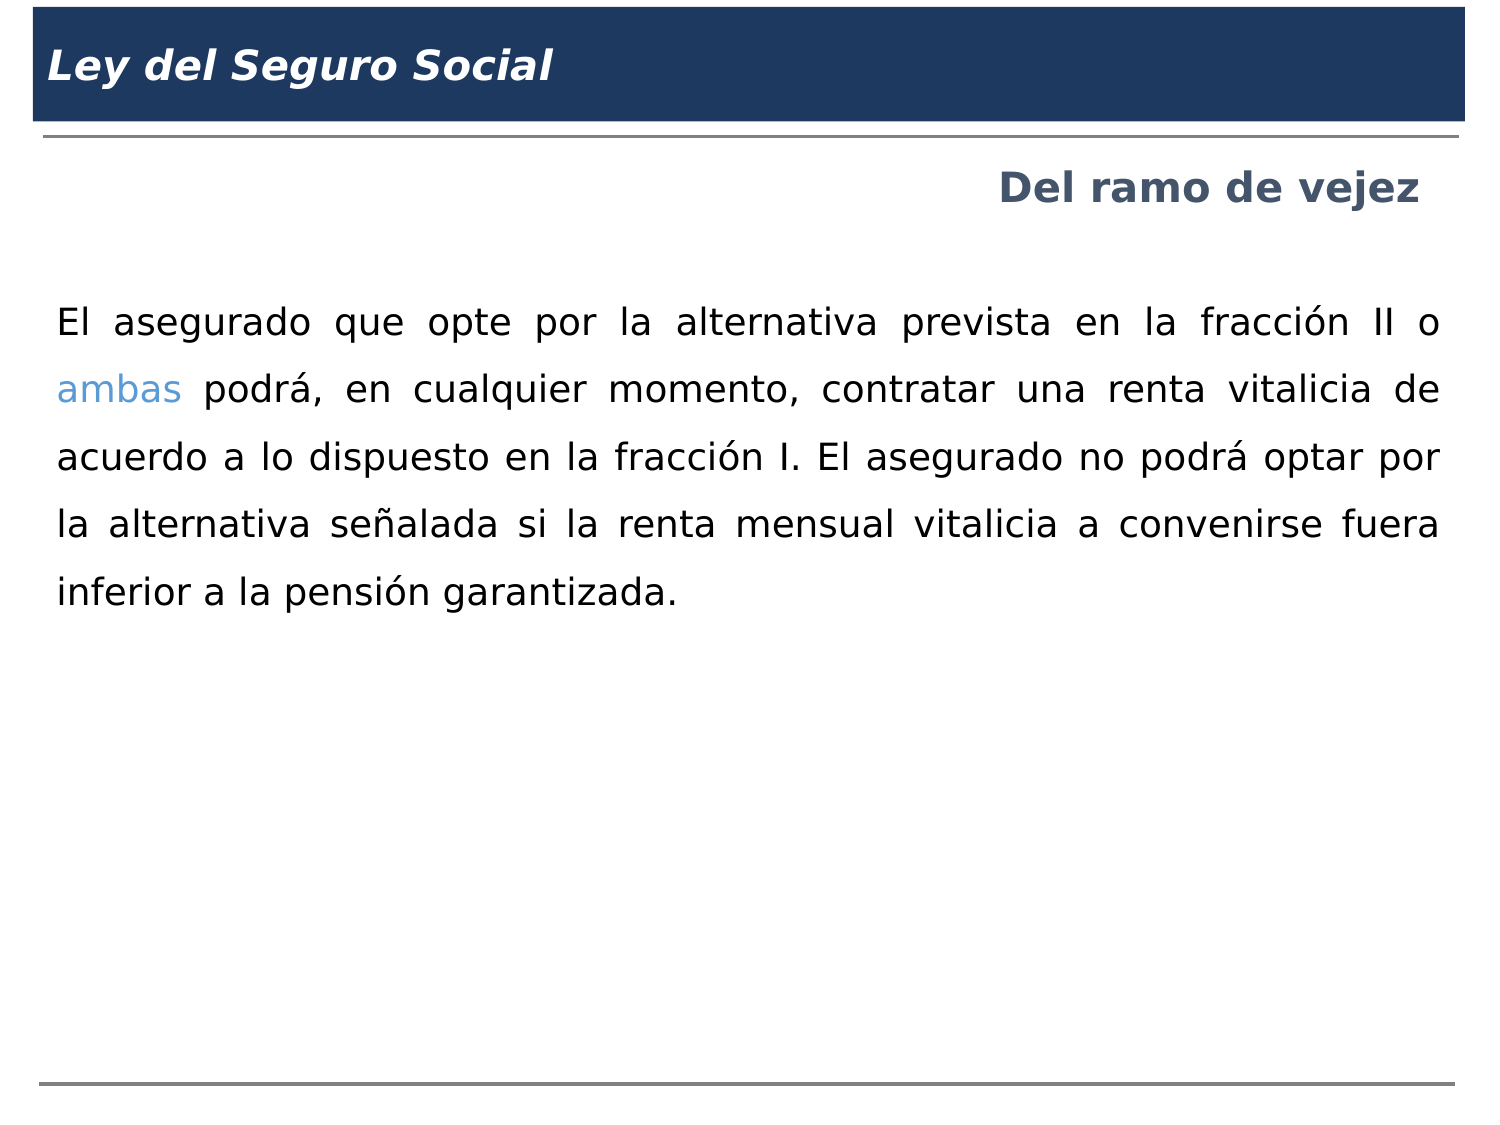

Ley del Seguro Social
Del ramo de vejez
El asegurado que opte por la alternativa prevista en la fracción II o ambas podrá, en cualquier momento, contratar una renta vitalicia de acuerdo a lo dispuesto en la fracción I. El asegurado no podrá optar por la alternativa señalada si la renta mensual vitalicia a convenirse fuera inferior a la pensión garantizada.